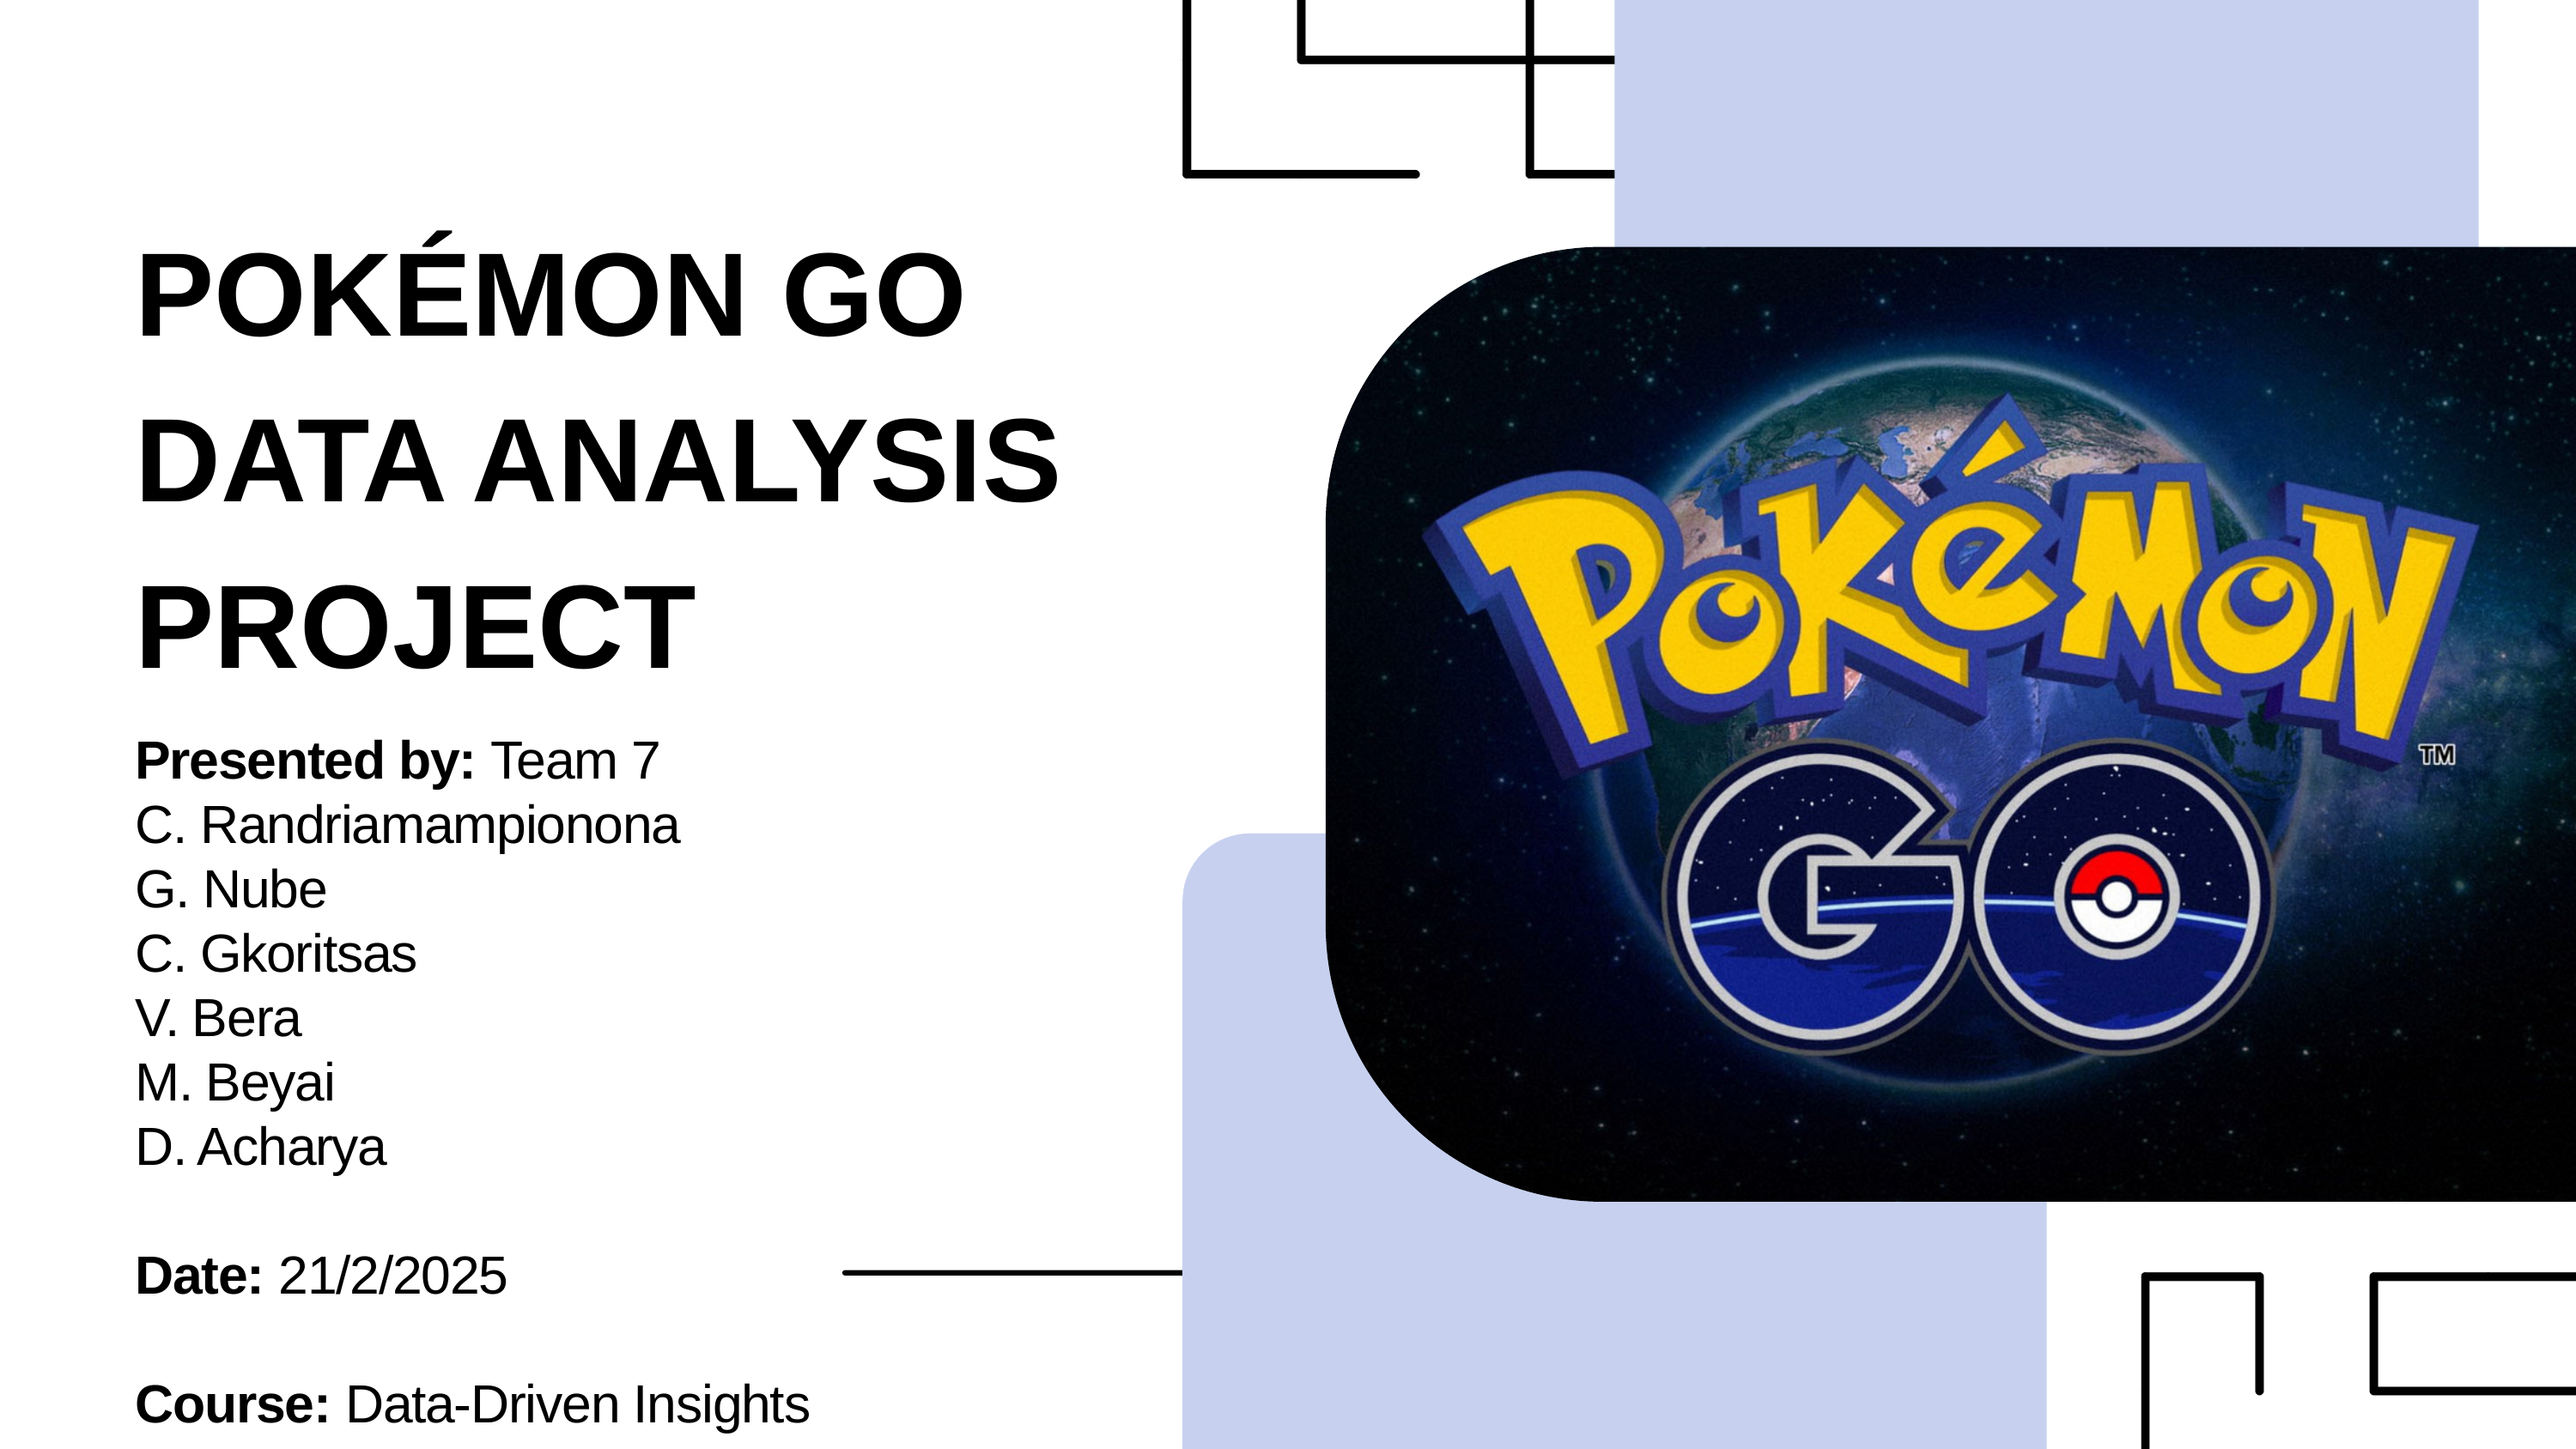

POKÉMON GO DATA ANALYSIS
PROJECT

Presented by: Team 7
C. Randriamampionona
G. Nube
C. Gkoritsas
V. Bera
M. Beyai
D. Acharya

Date: 21/2/2025

Course: Data-Driven Insights